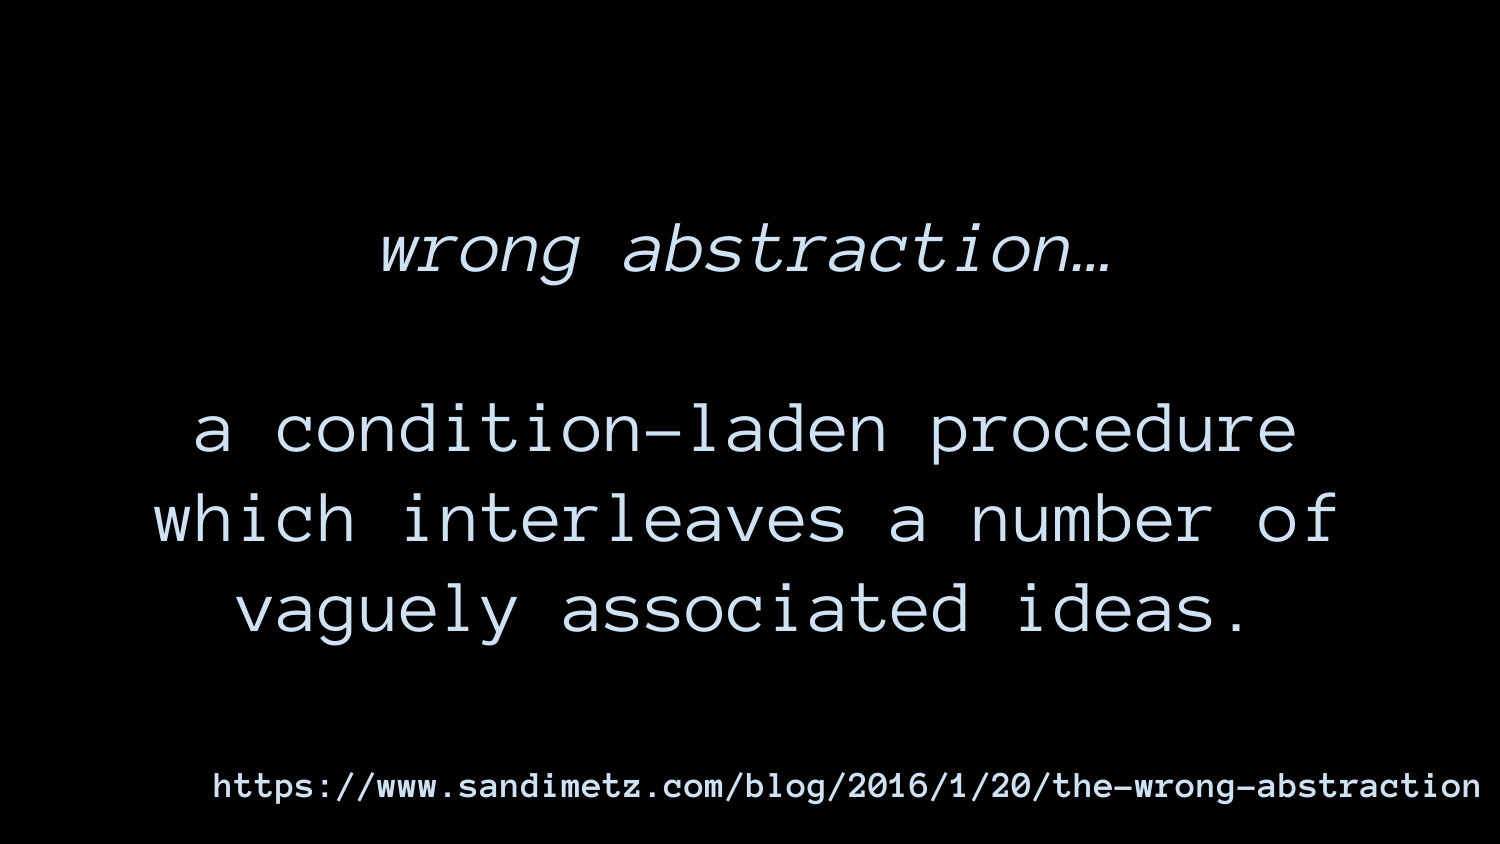

wrong abstraction…

a condition-laden procedure which interleaves a number of vaguely associated ideas.
https://www.sandimetz.com/blog/2016/1/20/the-wrong-abstraction